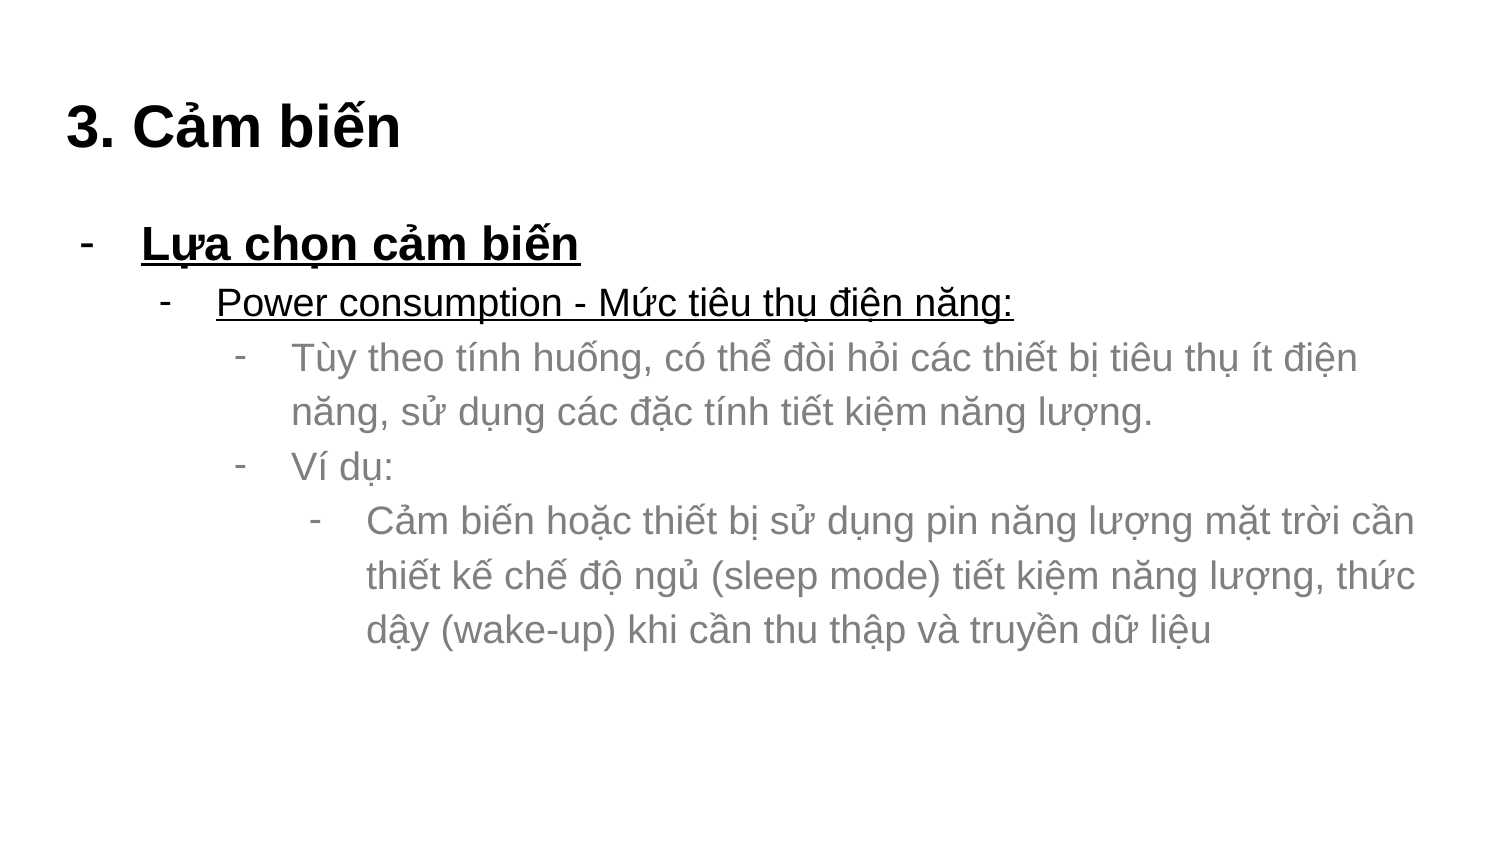

# 3. Cảm biến
Lựa chọn cảm biến
Power consumption - Mức tiêu thụ điện năng:
Tùy theo tính huống, có thể đòi hỏi các thiết bị tiêu thụ ít điện năng, sử dụng các đặc tính tiết kiệm năng lượng.
Ví dụ:
Cảm biến hoặc thiết bị sử dụng pin năng lượng mặt trời cần thiết kế chế độ ngủ (sleep mode) tiết kiệm năng lượng, thức dậy (wake-up) khi cần thu thập và truyền dữ liệu